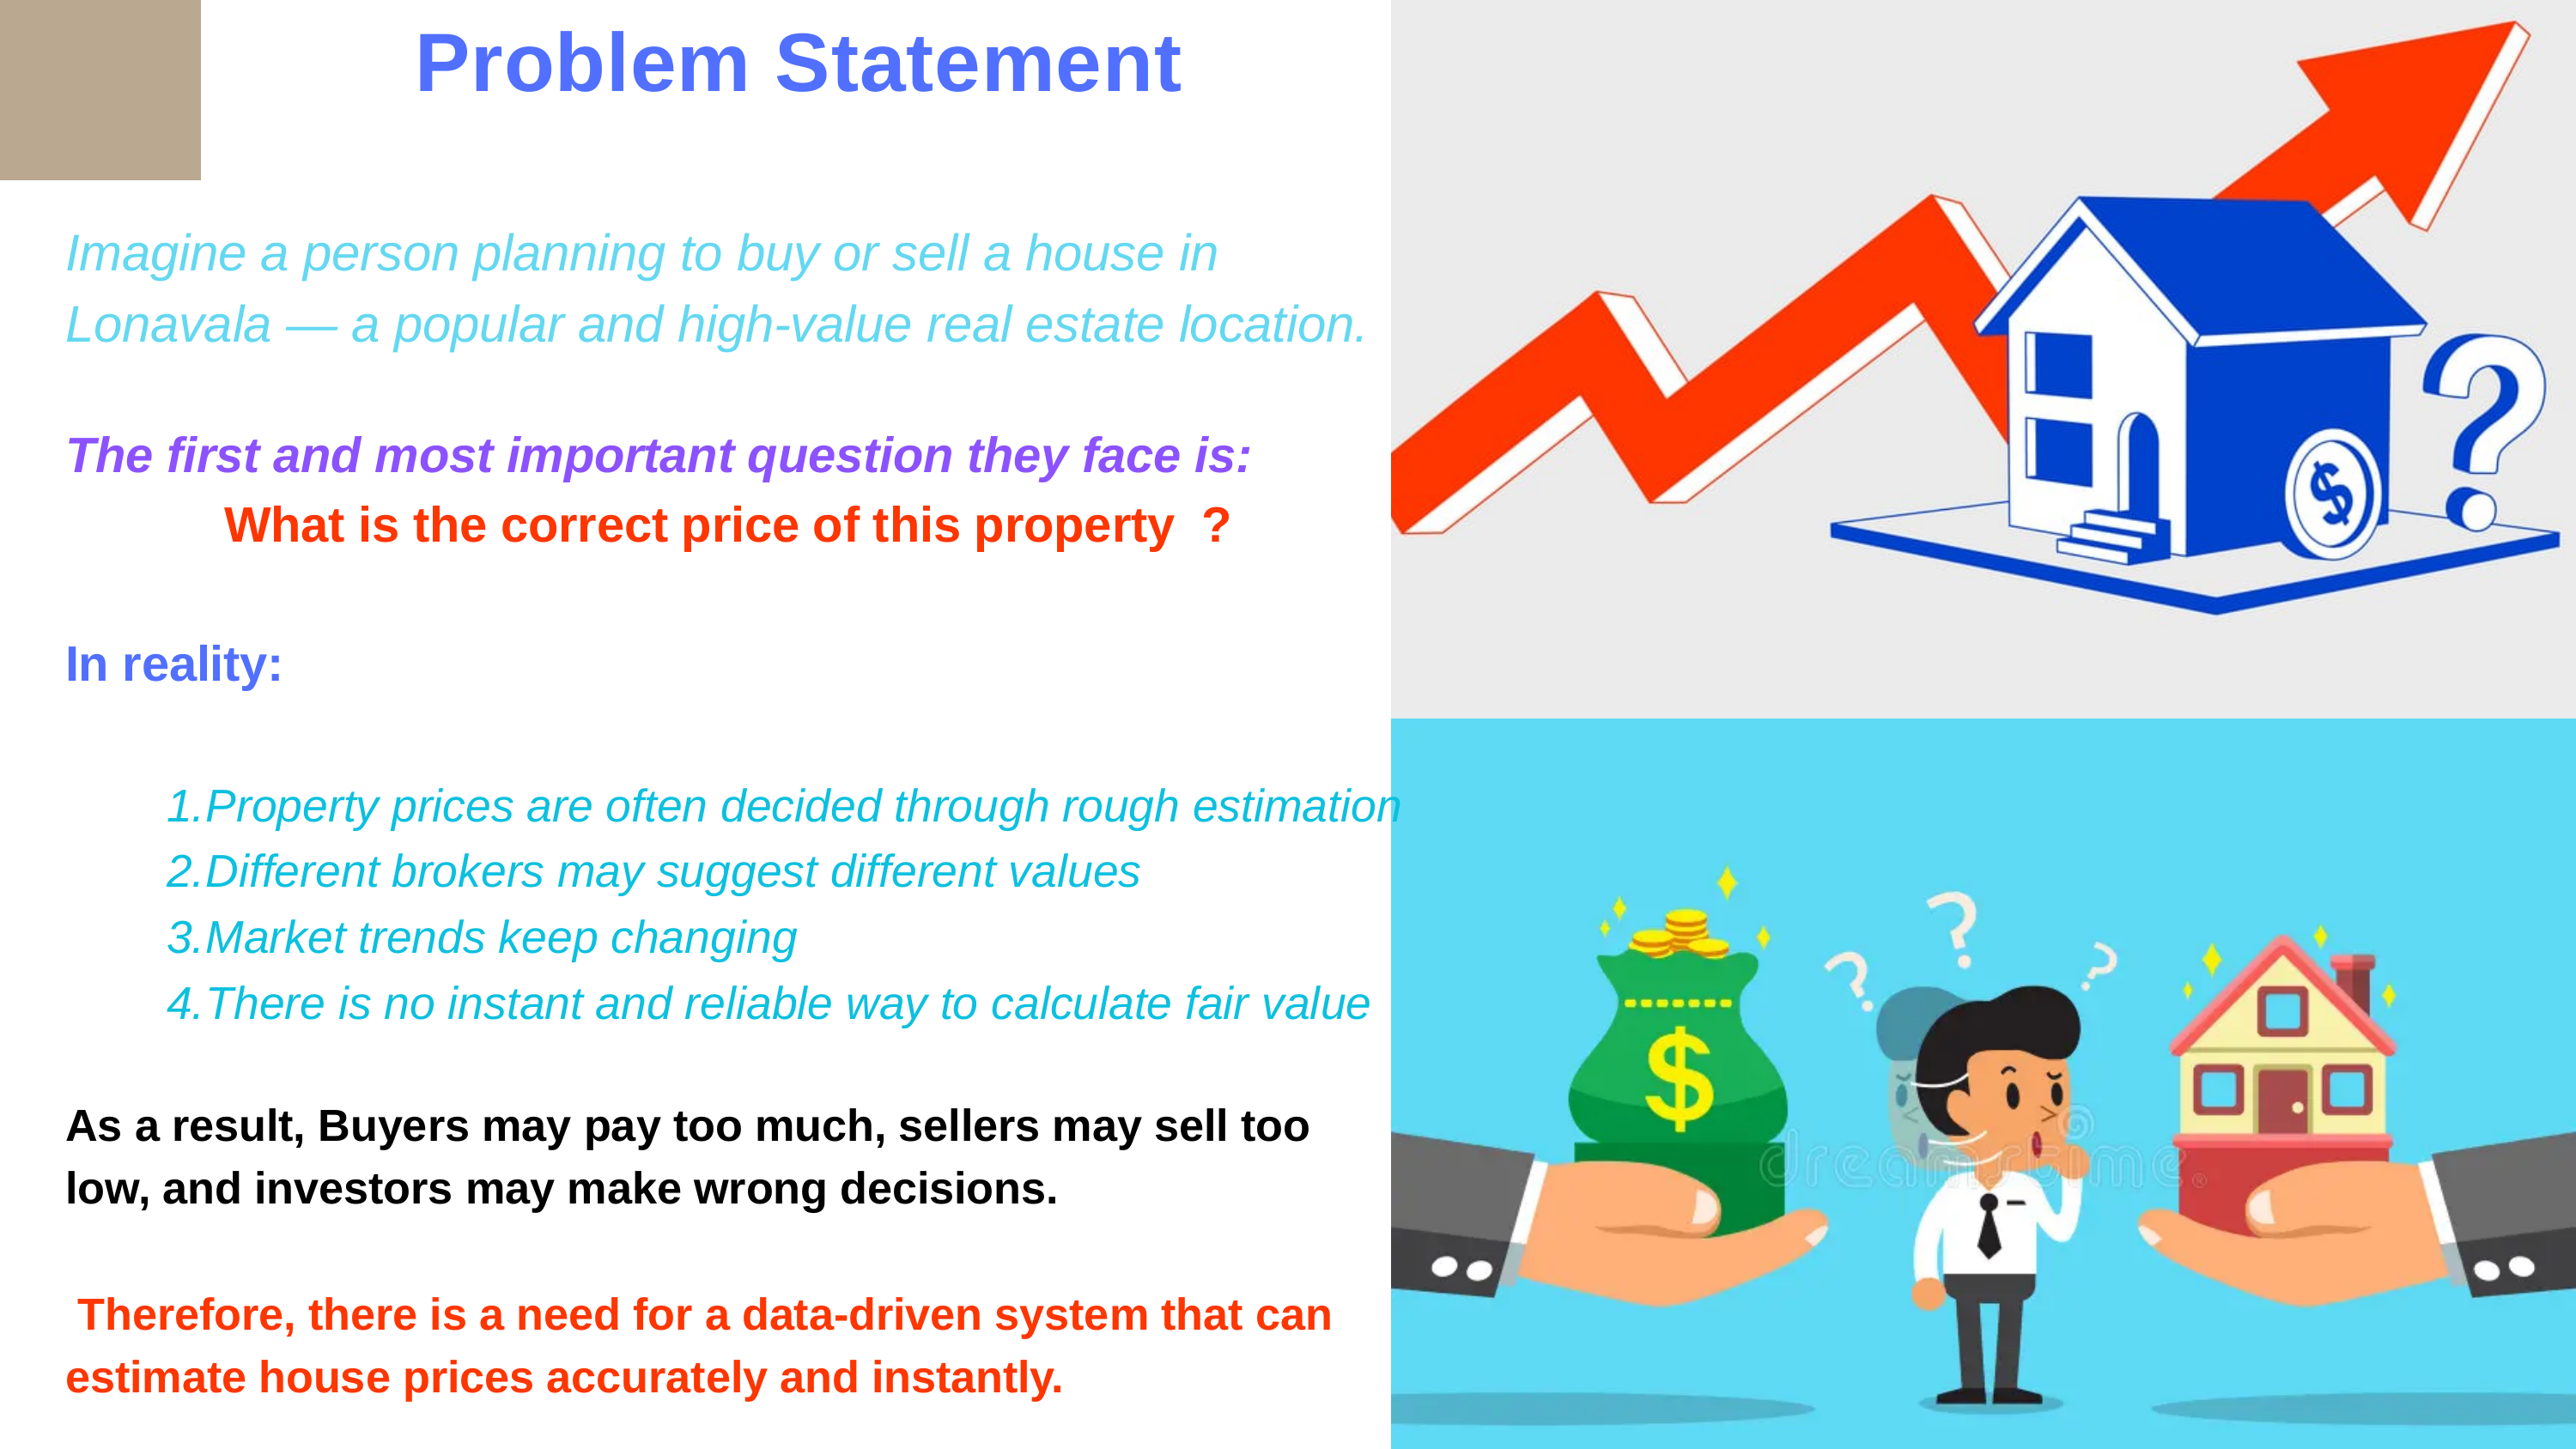

Problem Statement

Imagine a person planning to buy or sell a house in Lonavala — a popular and high-value real estate location.

The first and most important question they face is:
What is the correct price of this property  ?

In reality:

Property prices are often decided through rough estimation
Different brokers may suggest different values
Market trends keep changing
There is no instant and reliable way to calculate fair value

As a result, Buyers may pay too much, sellers may sell too low, and investors may make wrong decisions.

 Therefore, there is a need for a data-driven system that can estimate house prices accurately and instantly.